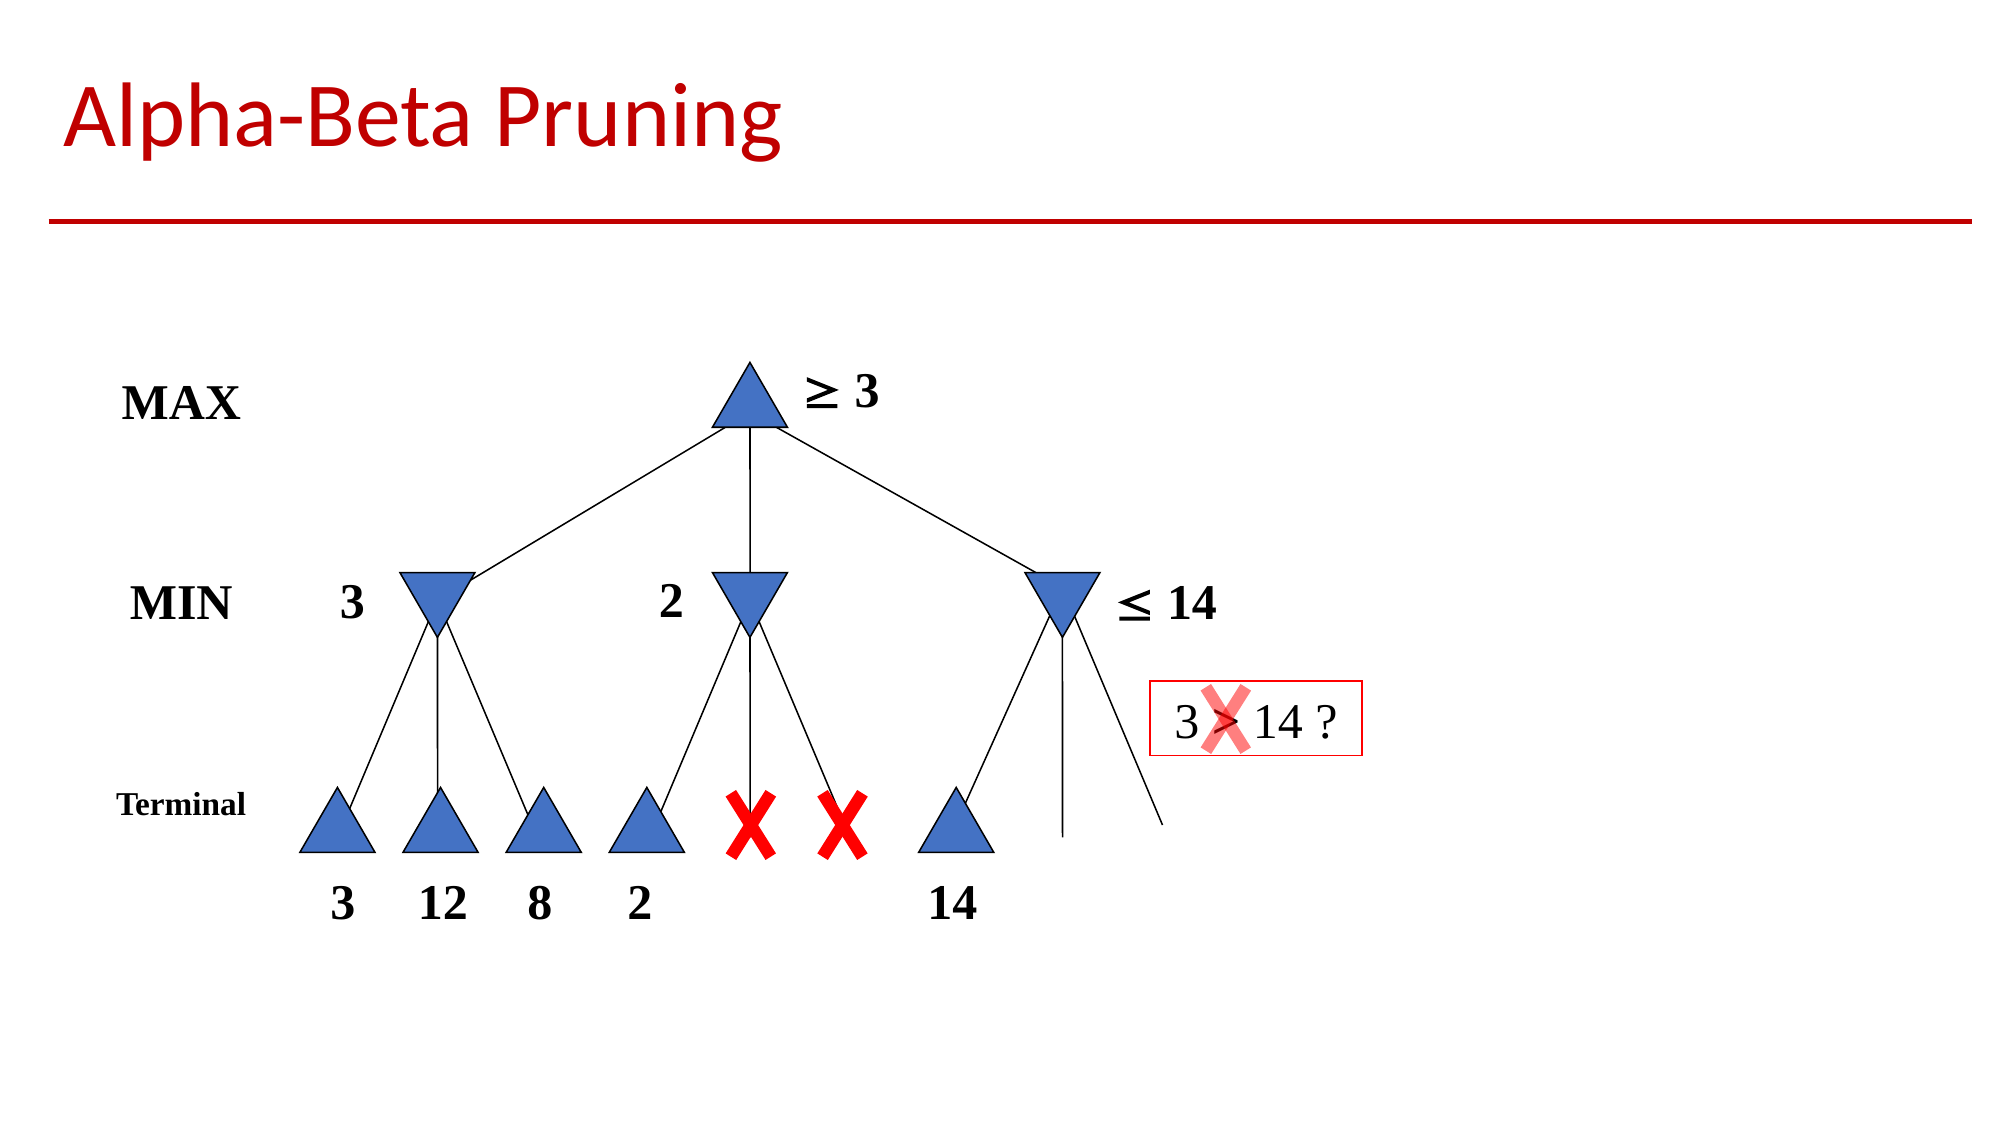

# Alpha-Beta Pruning
≥ 3
MAX

2
3
MIN
≤ 14

3 > 14 ?

Terminal

3
12
8
2
14